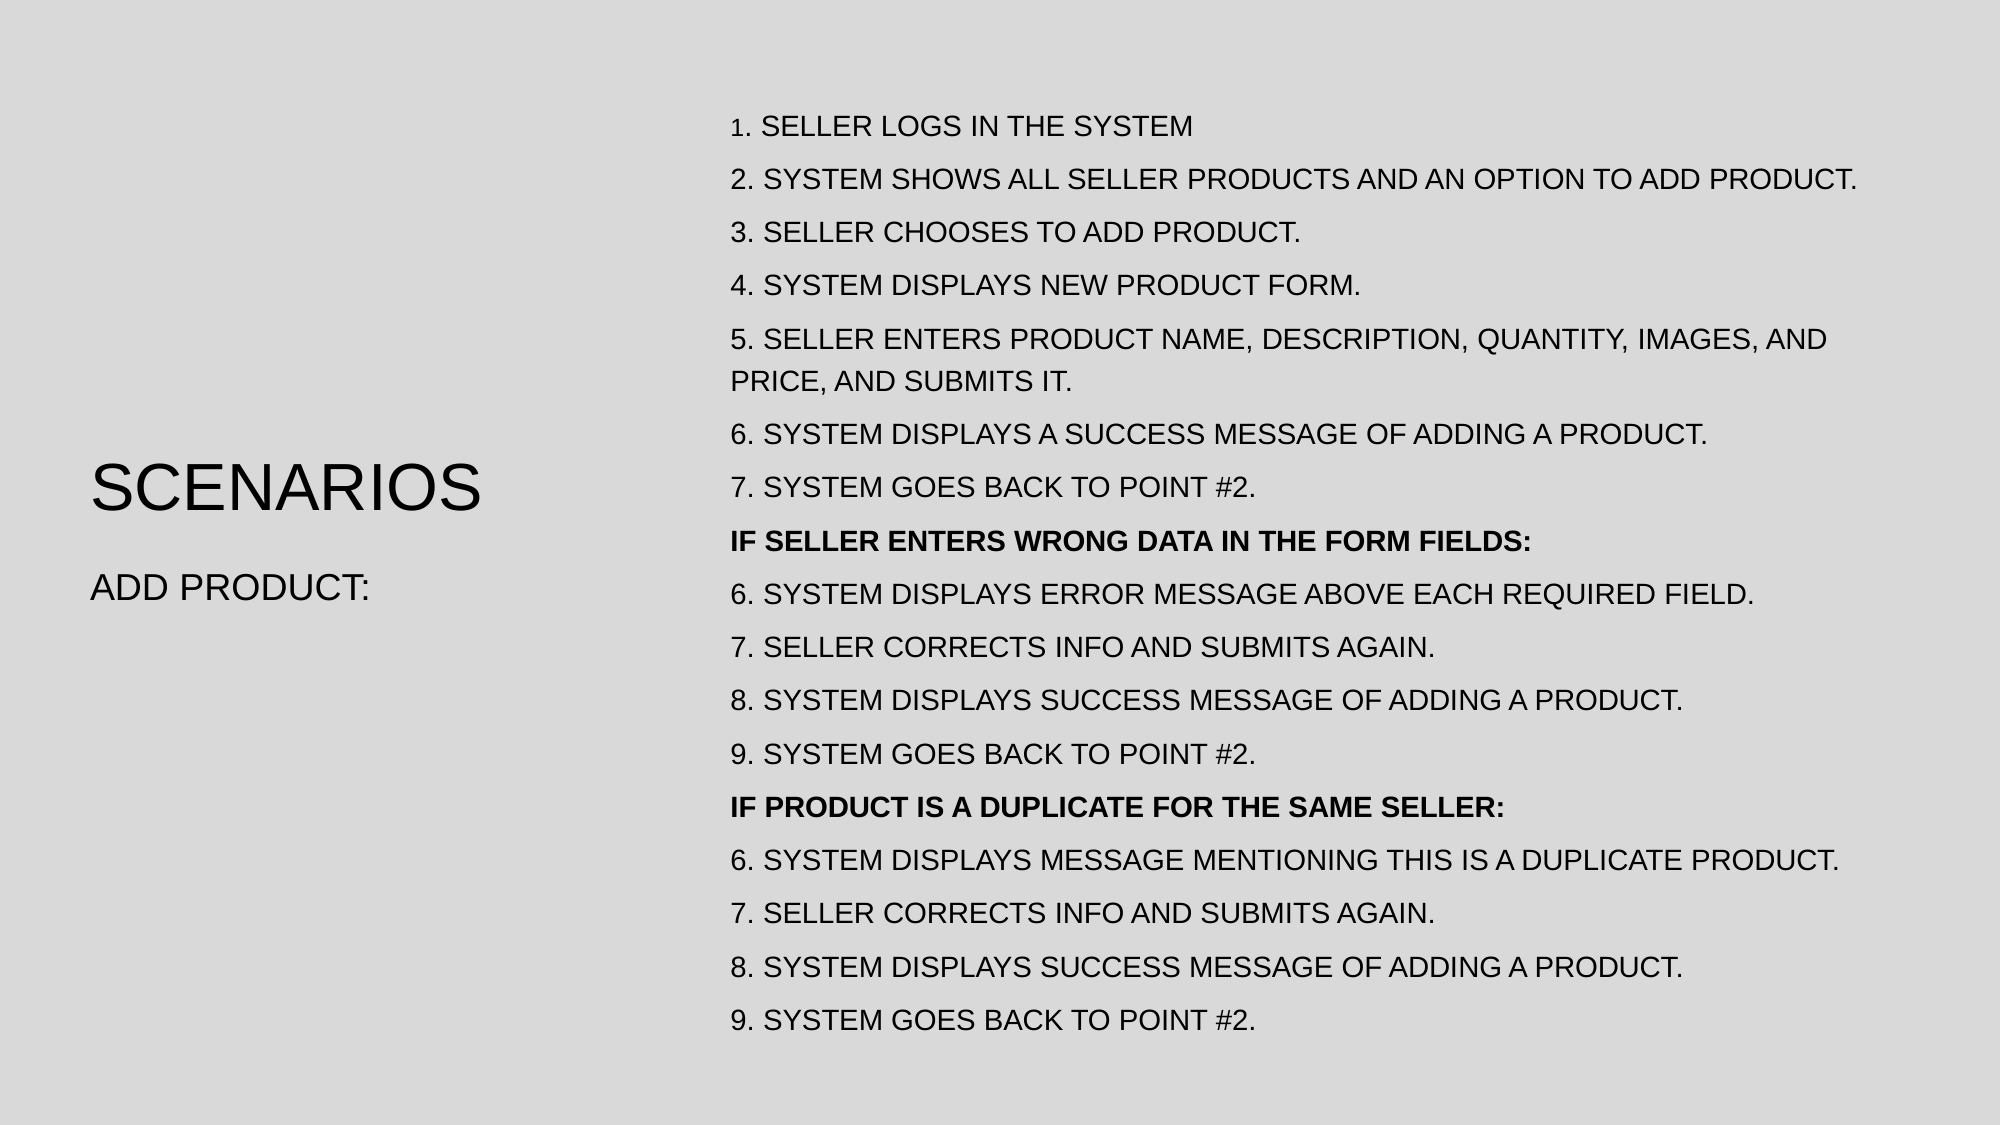

1. Seller logs in the system
2. System shows all seller products and an option to add product.
3. Seller chooses to add product.
4. System displays new product form.
5. Seller enters product name, description, quantity, images, and price, and submits it.
6. System displays a success message of adding a product.
7. System goes back to point #2.
If seller enters wrong data in the form fields:
6. System displays error message above each required field.
7. Seller corrects info and submits again.
8. system displays success message of adding a product.
9. System goes back to point #2.
If product is a duplicate for the same seller:
6. System displays message mentioning this is a duplicate product.
7. Seller corrects info and submits again.
8. system displays success message of adding a product.
9. System goes back to point #2.
# Scenarios add product: